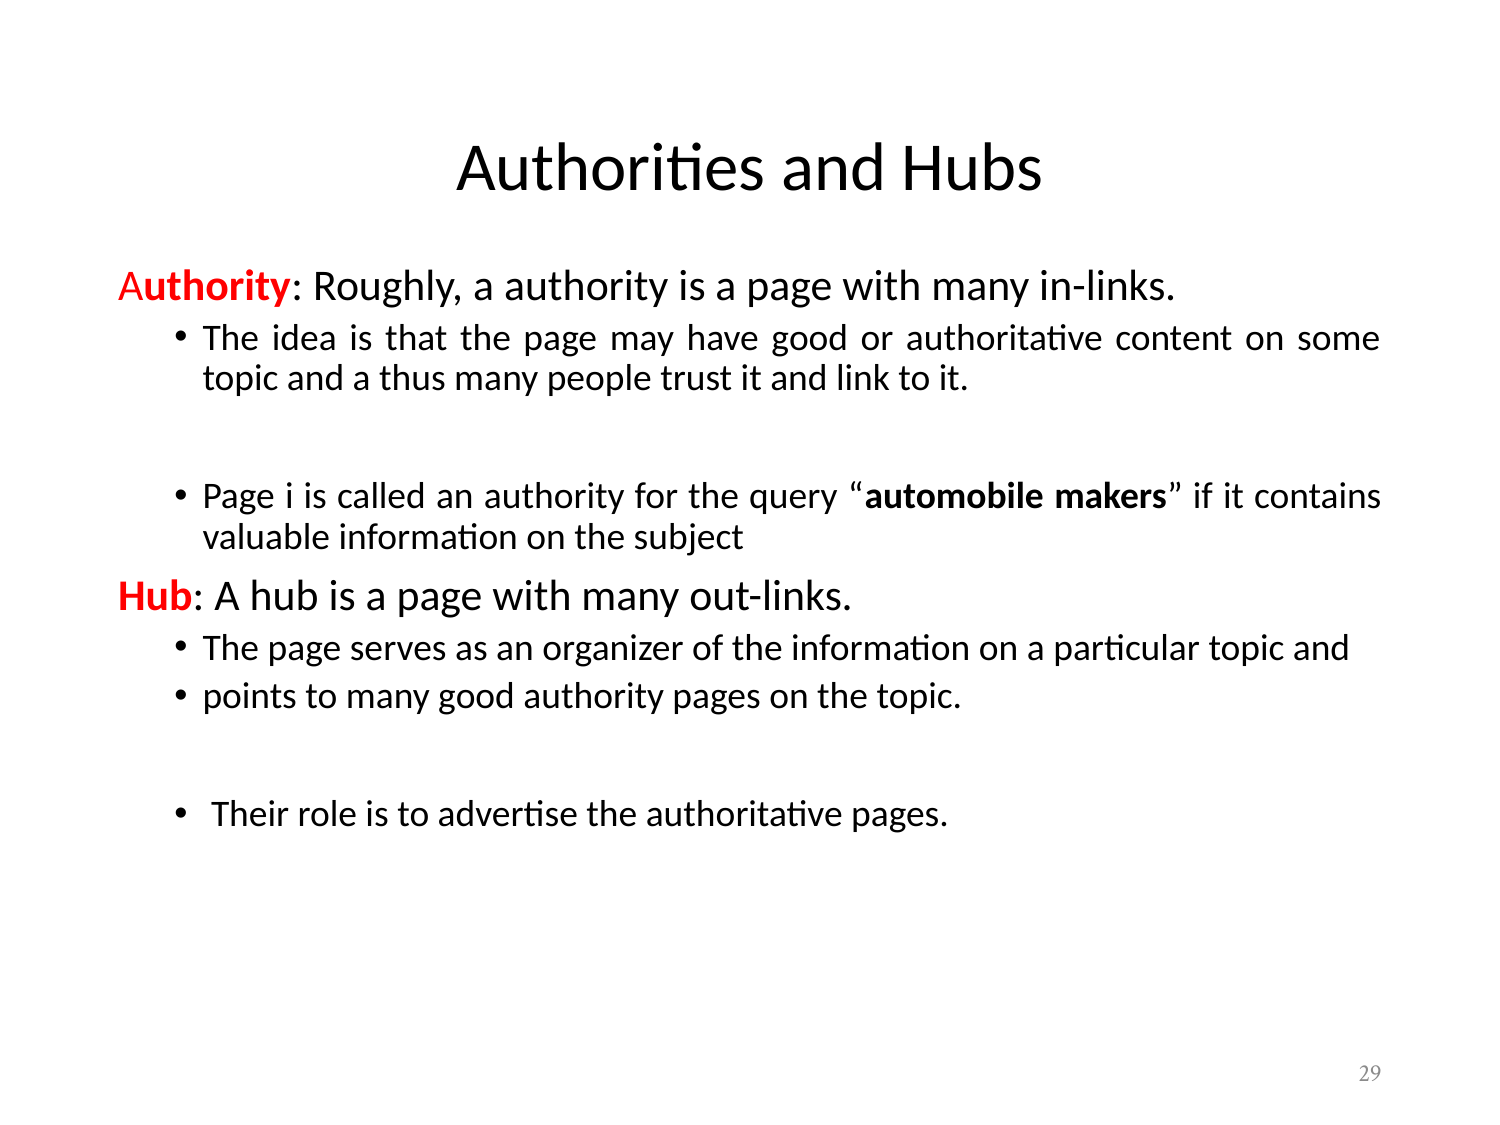

# Authorities and Hubs
Authority: Roughly, a authority is a page with many in-links.
The idea is that the page may have good or authoritative content on some topic and a thus many people trust it and link to it.

Page i is called an authority for the query “automobile makers” if it contains valuable information on the subject
Hub: A hub is a page with many out-links.
The page serves as an organizer of the information on a particular topic and
points to many good authority pages on the topic.

 Their role is to advertise the authoritative pages.
29